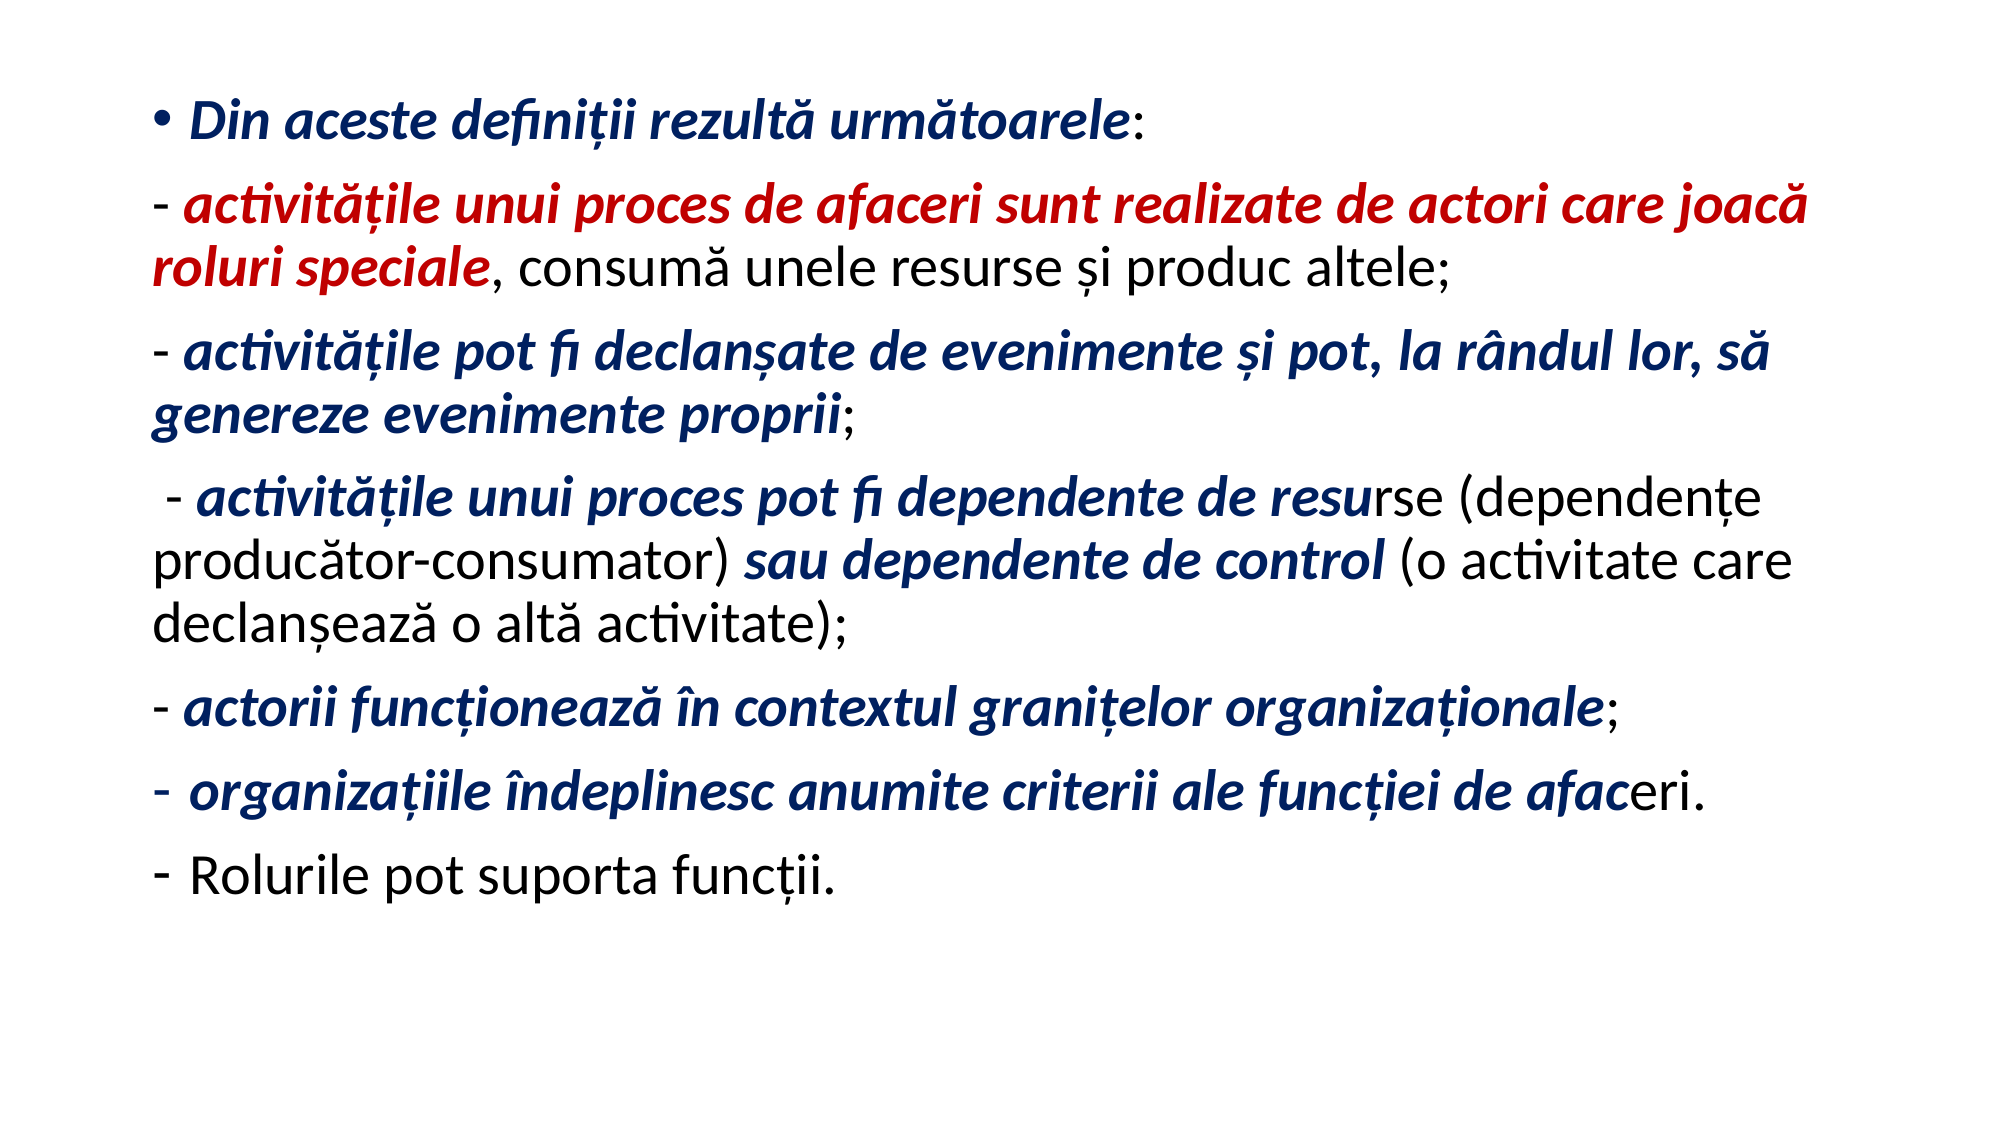

Din aceste definiţii rezultă următoarele:
- activităţile unui proces de afaceri sunt realizate de actori care joacă roluri speciale, consumă unele resurse şi produc altele;
- activităţile pot fi declanşate de evenimente şi pot, la rândul lor, să genereze evenimente proprii;
 - activităţile unui proces pot fi dependente de resurse (dependenţe producător-consumator) sau dependente de control (o activitate care declanşează o altă activitate);
- actorii funcţionează în contextul graniţelor organizaţionale;
organizaţiile îndeplinesc anumite criterii ale funcţiei de afaceri.
Rolurile pot suporta funcţii.